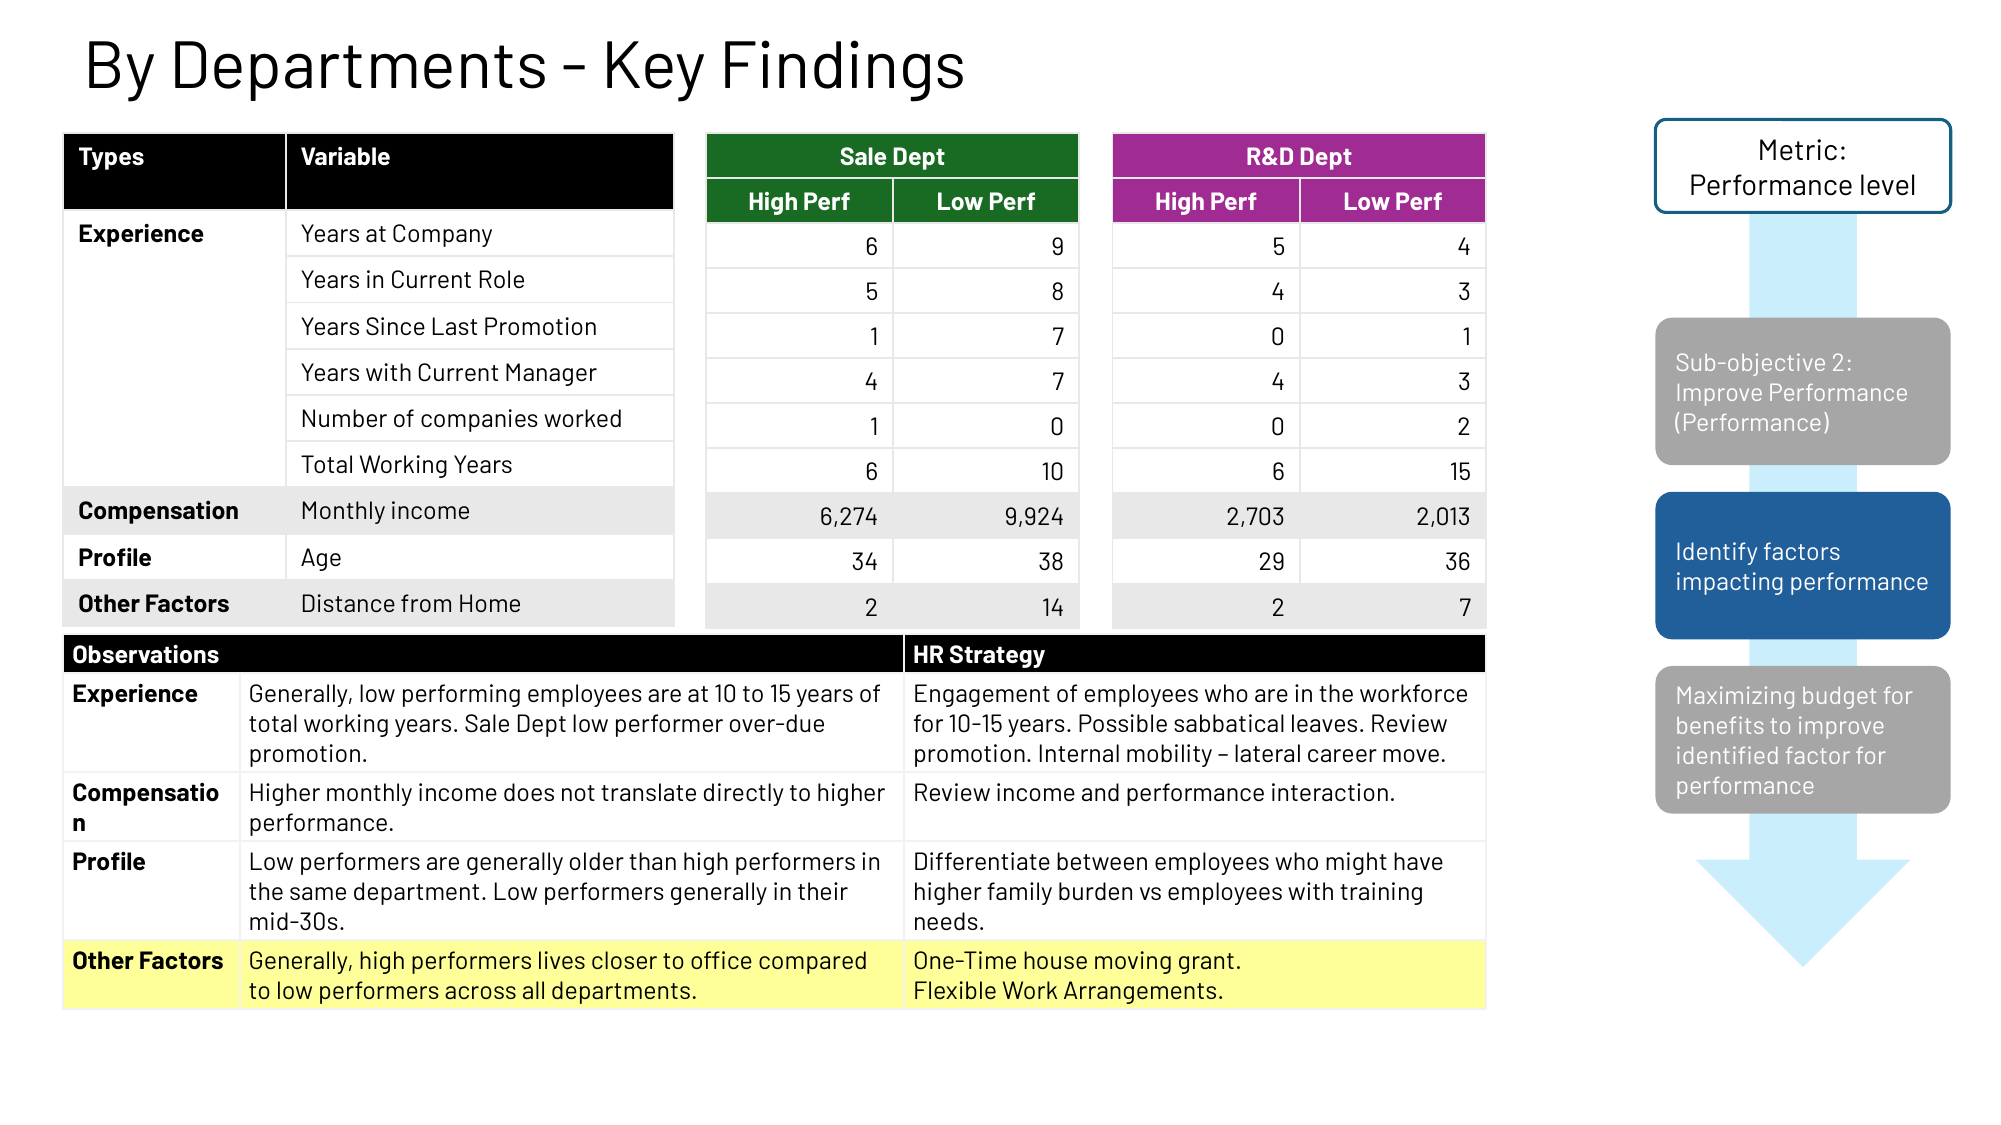

# By Departments - Key Findings
Metric:
Performance level
| Types | Variable |
| --- | --- |
| Experience | Years at Company |
|  | Years in Current Role |
|  | Years Since Last Promotion |
|  | Years with Current Manager |
|  | Number of companies worked |
|  | Total Working Years |
| Compensation | Monthly income |
| Profile | Age |
| Other Factors | Distance from Home |
| Sale Dept |  |
| --- | --- |
| High Perf | Low Perf |
| 6 | 9 |
| 5 | 8 |
| 1 | 7 |
| 4 | 7 |
| 1 | 0 |
| 6 | 10 |
| 6,274 | 9,924 |
| 34 | 38 |
| 2 | 14 |
| R&D Dept |  |
| --- | --- |
| High Perf | Low Perf |
| 5 | 4 |
| 4 | 3 |
| 0 | 1 |
| 4 | 3 |
| 0 | 2 |
| 6 | 15 |
| 2,703 | 2,013 |
| 29 | 36 |
| 2 | 7 |

Sub-objective 2:
Improve Performance
(Performance)
Identify factors impacting performance
| Observations |  | HR Strategy |
| --- | --- | --- |
| Experience | Generally, low performing employees are at 10 to 15 years of total working years. Sale Dept low performer over-due promotion. | Engagement of employees who are in the workforce for 10-15 years. Possible sabbatical leaves. Review promotion. Internal mobility – lateral career move. |
| Compensation | Higher monthly income does not translate directly to higher performance. | Review income and performance interaction. |
| Profile | Low performers are generally older than high performers in the same department. Low performers generally in their mid-30s. | Differentiate between employees who might have higher family burden vs employees with training needs. |
| Other Factors | Generally, high performers lives closer to office compared to low performers across all departments. | One-Time house moving grant. Flexible Work Arrangements. |
Maximizing budget for benefits to improve identified factor for performance